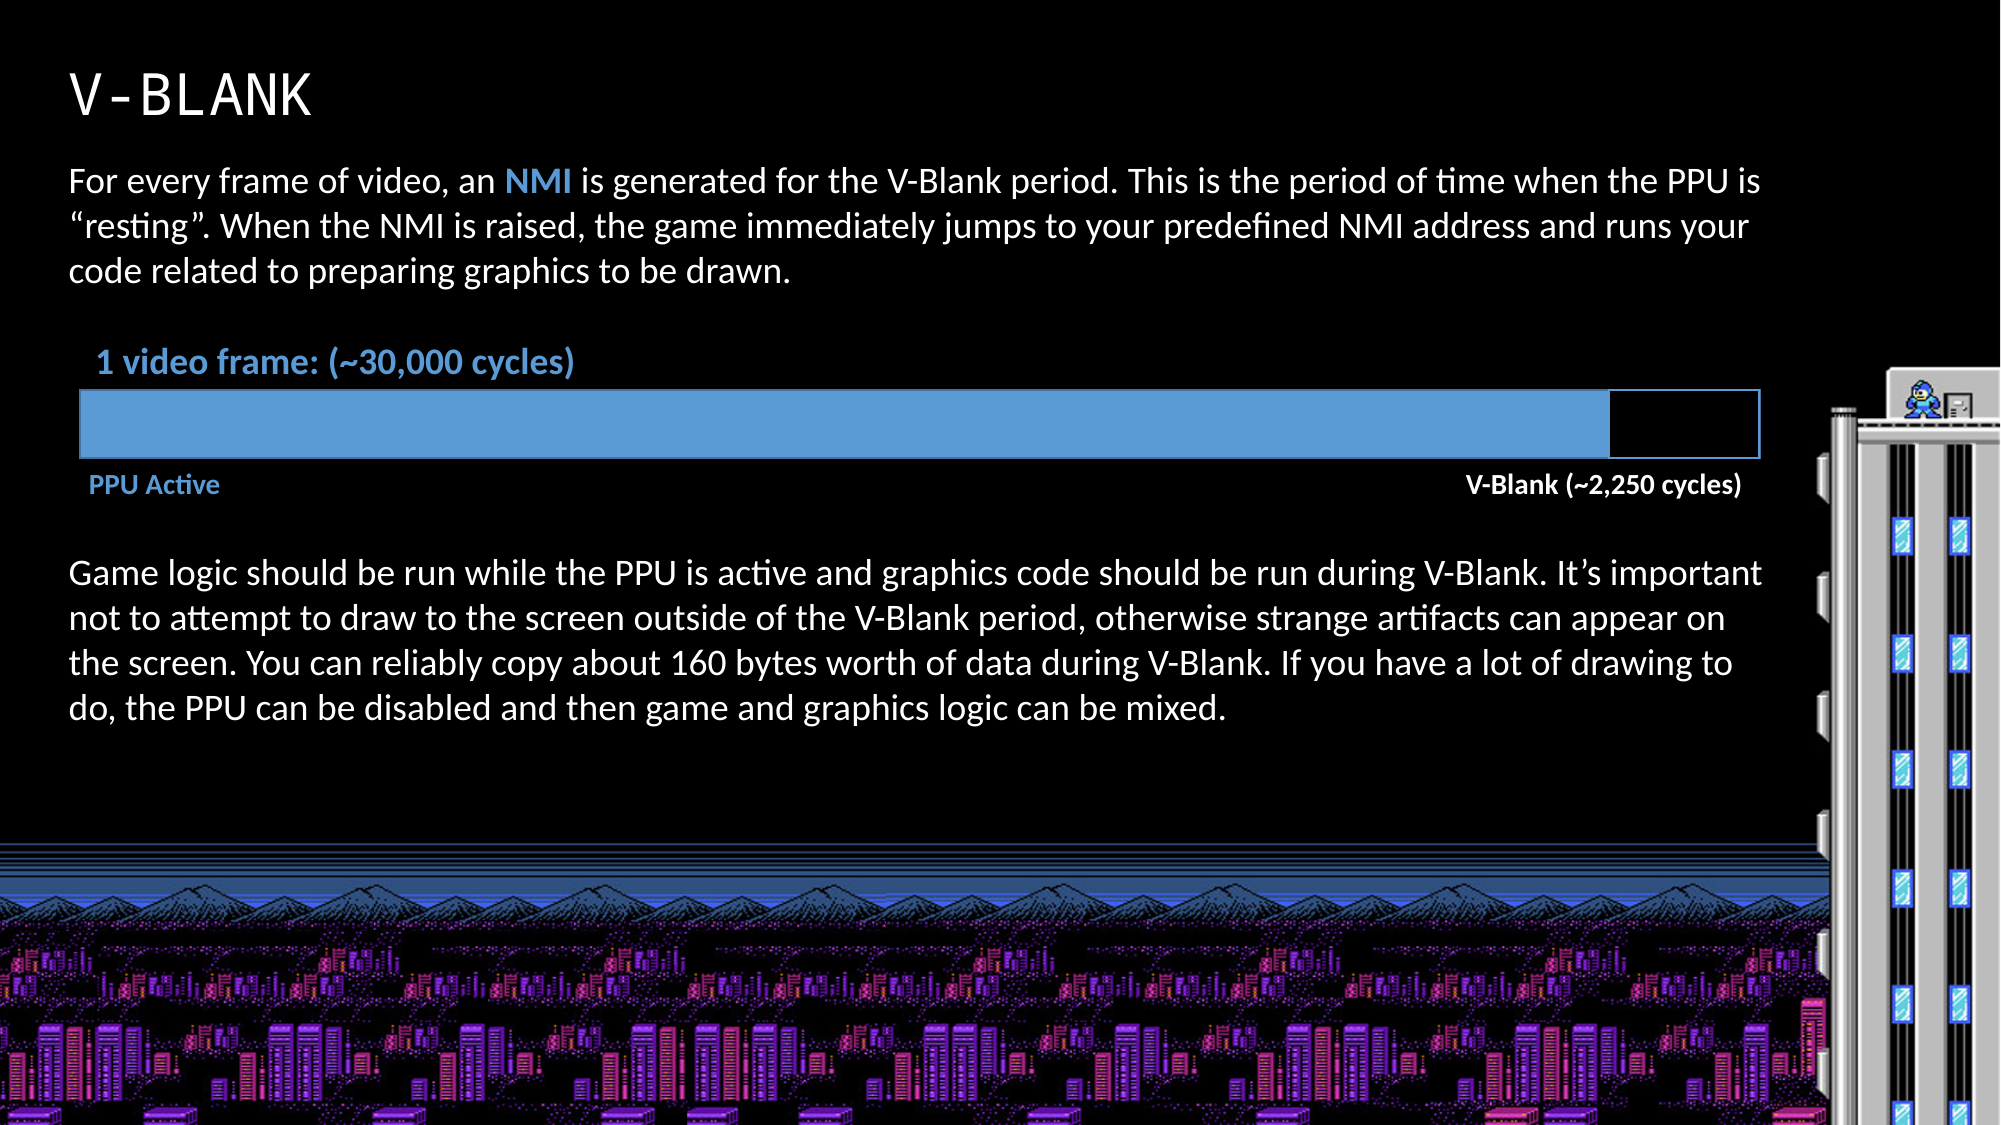

V-BLANK
For every frame of video, an NMI is generated for the V-Blank period. This is the period of time when the PPU is “resting”. When the NMI is raised, the game immediately jumps to your predefined NMI address and runs your code related to preparing graphics to be drawn.
1 video frame: (~30,000 cycles)

PPU Active
V-Blank (~2,250 cycles)
Game logic should be run while the PPU is active and graphics code should be run during V-Blank. It’s important not to attempt to draw to the screen outside of the V-Blank period, otherwise strange artifacts can appear on the screen. You can reliably copy about 160 bytes worth of data during V-Blank. If you have a lot of drawing to do, the PPU can be disabled and then game and graphics logic can be mixed.